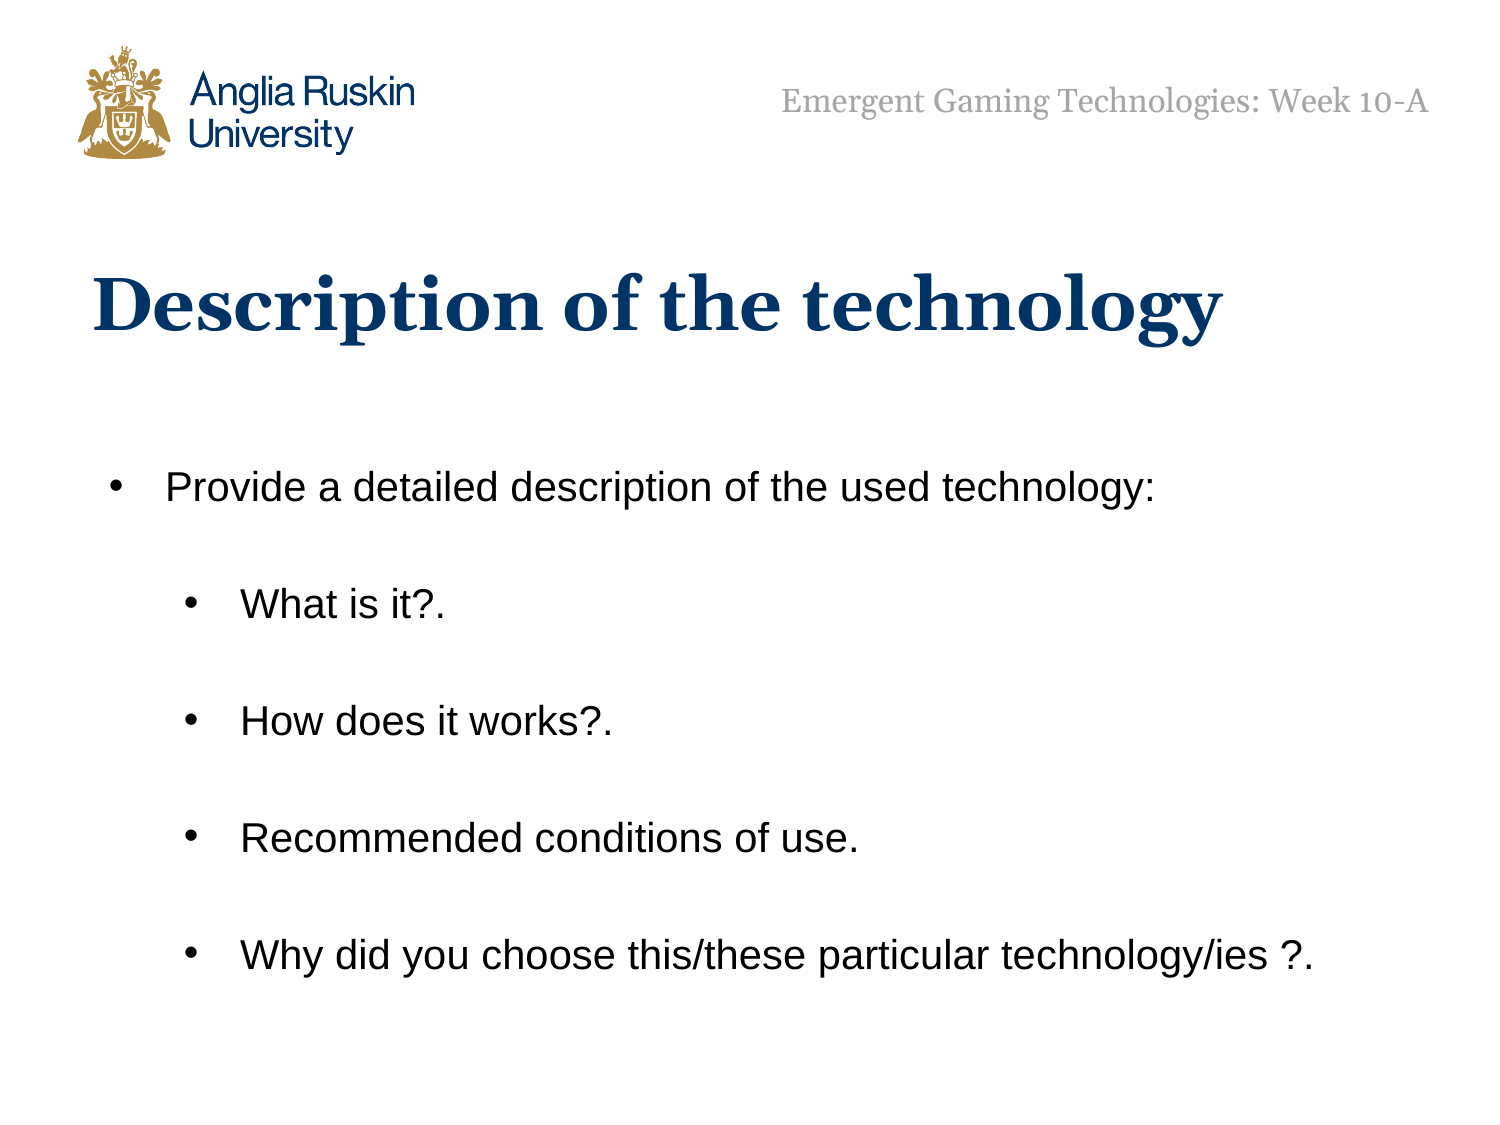

Emergent Gaming Technologies: Week 10-A
# Description of the technology

Provide a detailed description of the used technology:

What is it?.

How does it works?.

Recommended conditions of use.

Why did you choose this/these particular technology/ies ?.